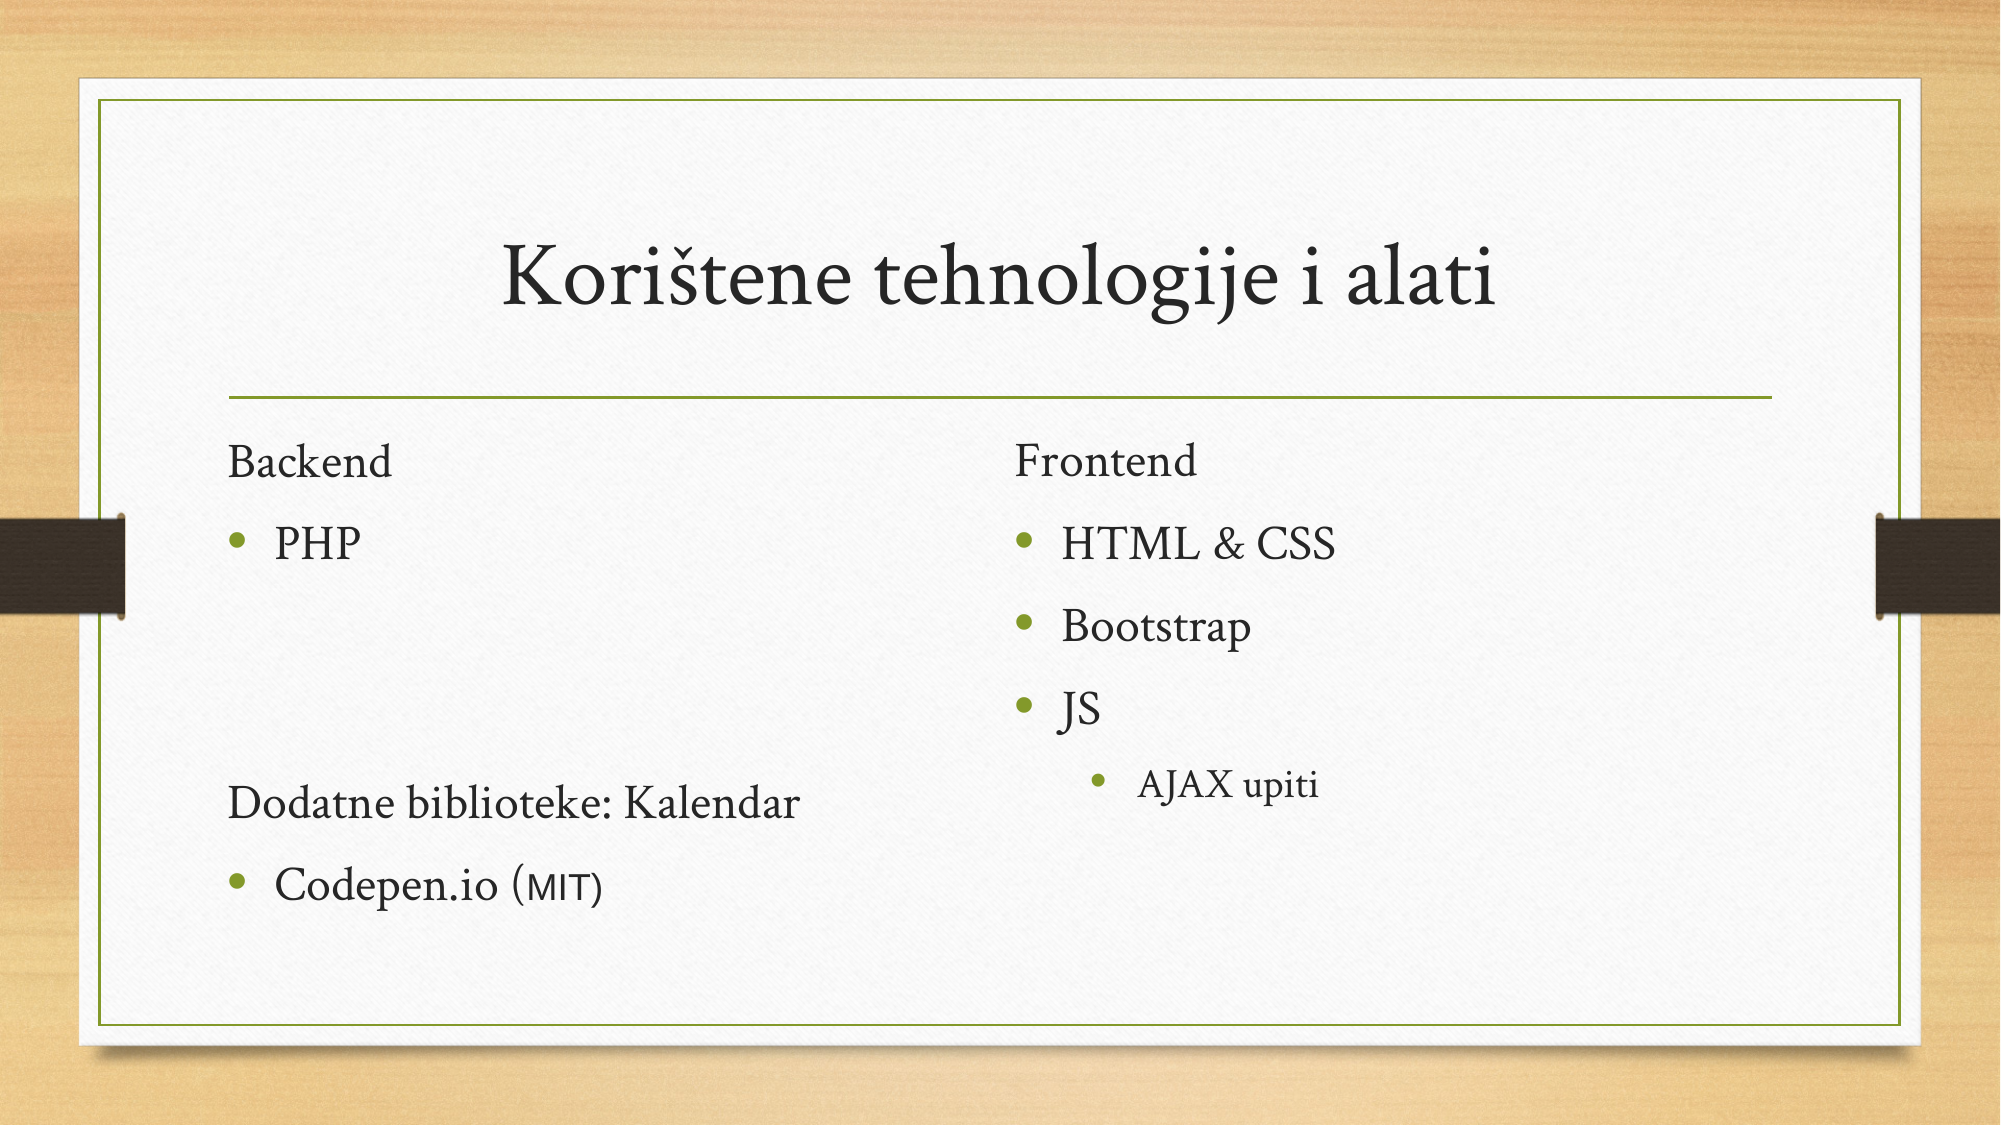

# Korištene tehnologije i alati
Backend
PHP
Frontend
HTML & CSS
Bootstrap
JS
AJAX upiti

Dodatne biblioteke: Kalendar
Codepen.io (MIT)